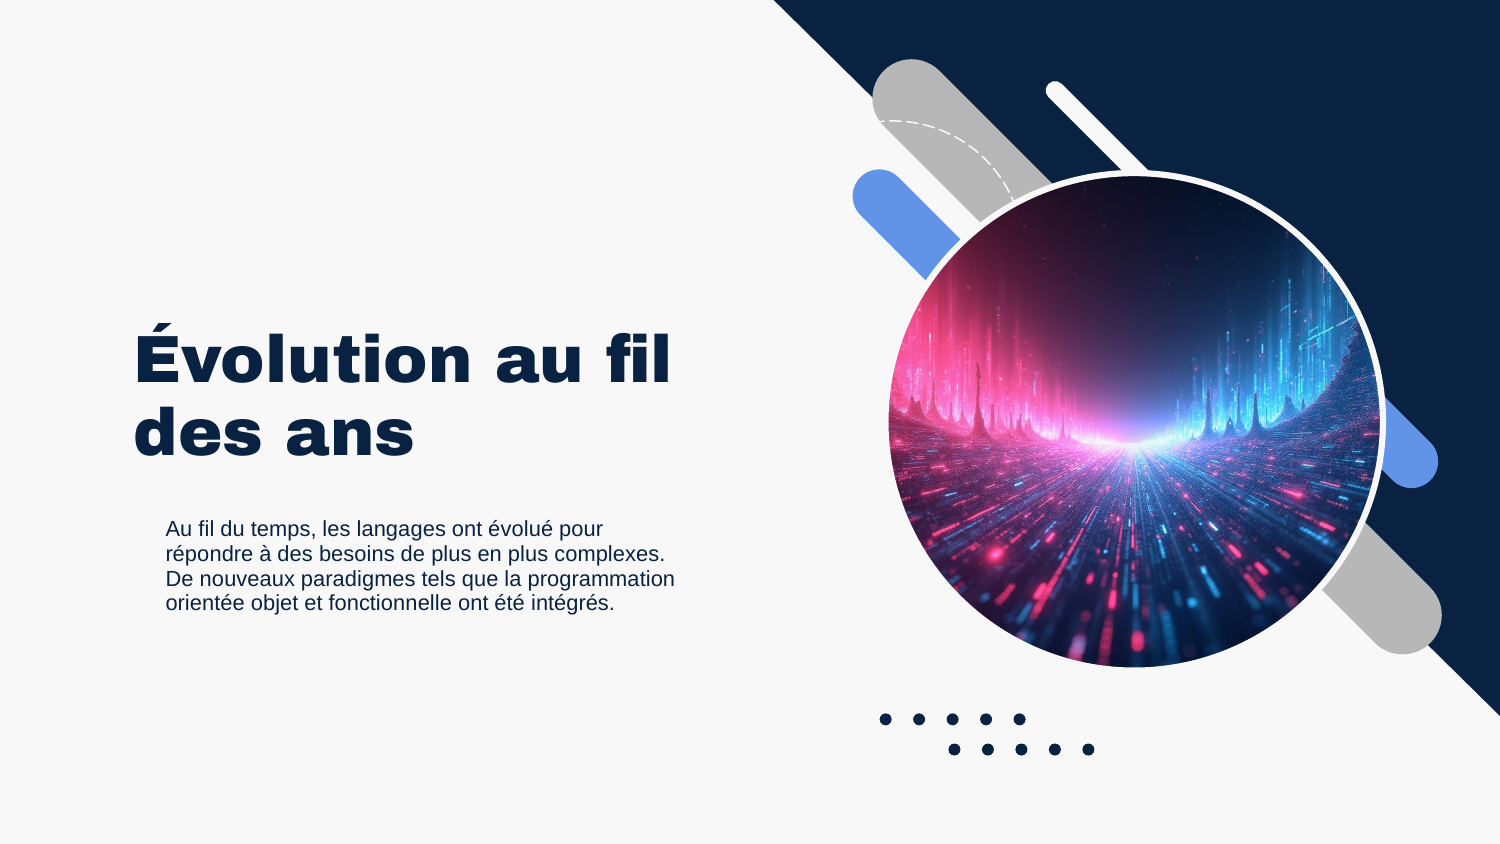

# Évolution au fil des ans
Au fil du temps, les langages ont évolué pour répondre à des besoins de plus en plus complexes. De nouveaux paradigmes tels que la programmation orientée objet et fonctionnelle ont été intégrés.